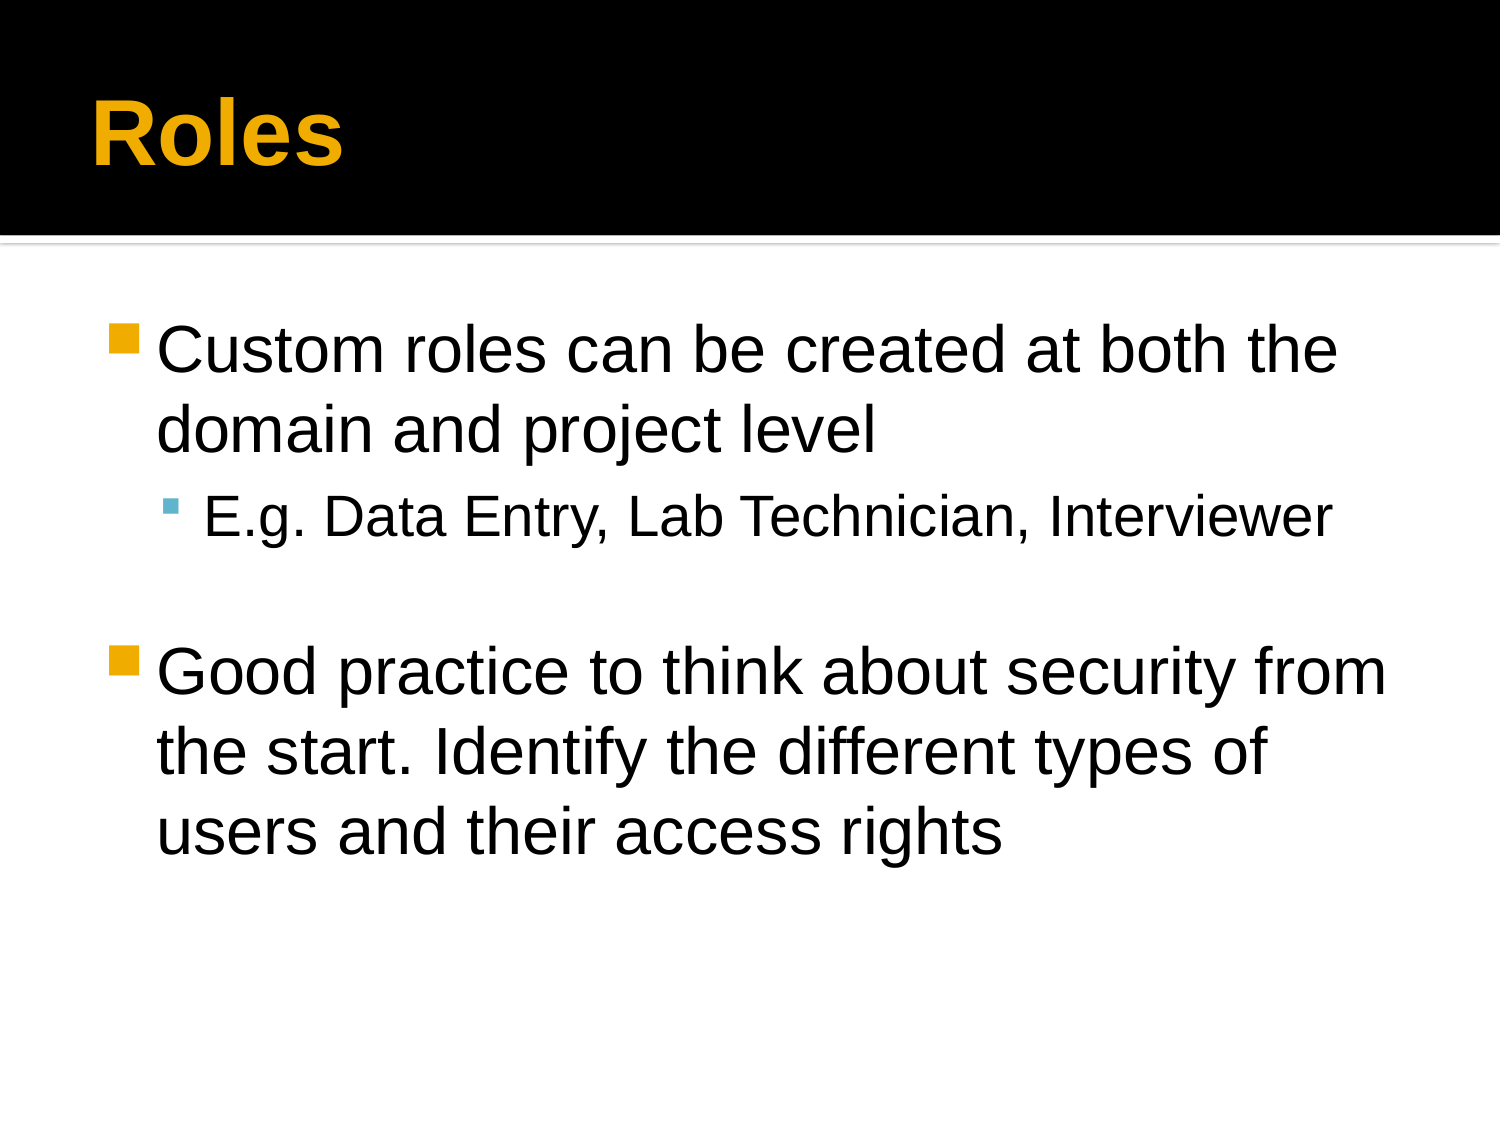

# Roles
Custom roles can be created at both the domain and project level
E.g. Data Entry, Lab Technician, Interviewer

Good practice to think about security from the start. Identify the different types of users and their access rights